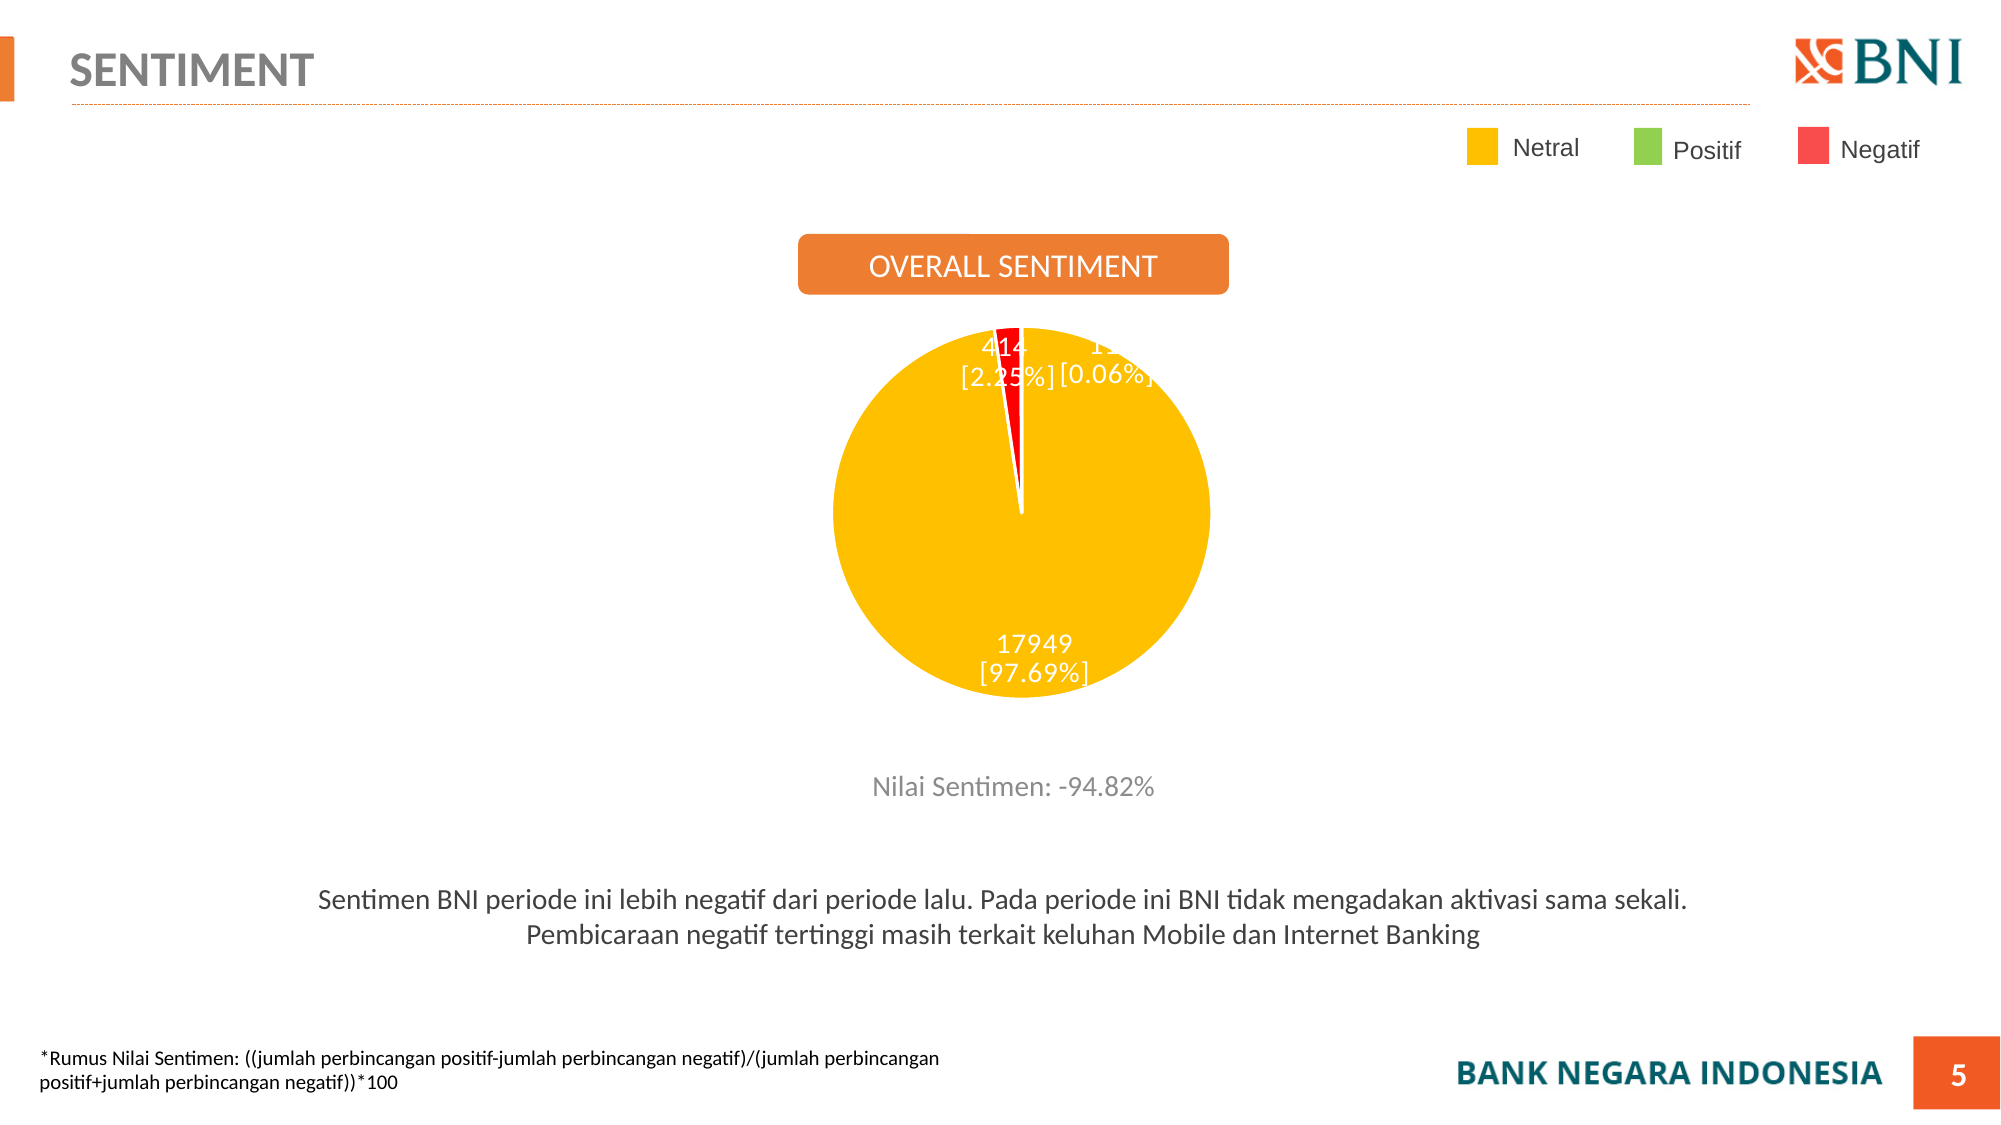

# SENTIMENT
Netral
Negatif

Positif

OVERALL SENTIMENT

### Chart

| Category | Sales |
|---|---|
| Neutral | 17949.0 |
| Negative | 414.0 |
| Positive | 11.0 |
Nilai Sentimen: -94.82%
Sentimen BNI periode ini lebih negatif dari periode lalu. Pada periode ini BNI tidak mengadakan aktivasi sama sekali. Pembicaraan negatif tertinggi masih terkait keluhan Mobile dan Internet Banking
*Rumus Nilai Sentimen: ((jumlah perbincangan positif-jumlah perbincangan negatif)/(jumlah perbincangan positif+jumlah perbincangan negatif))*100
5